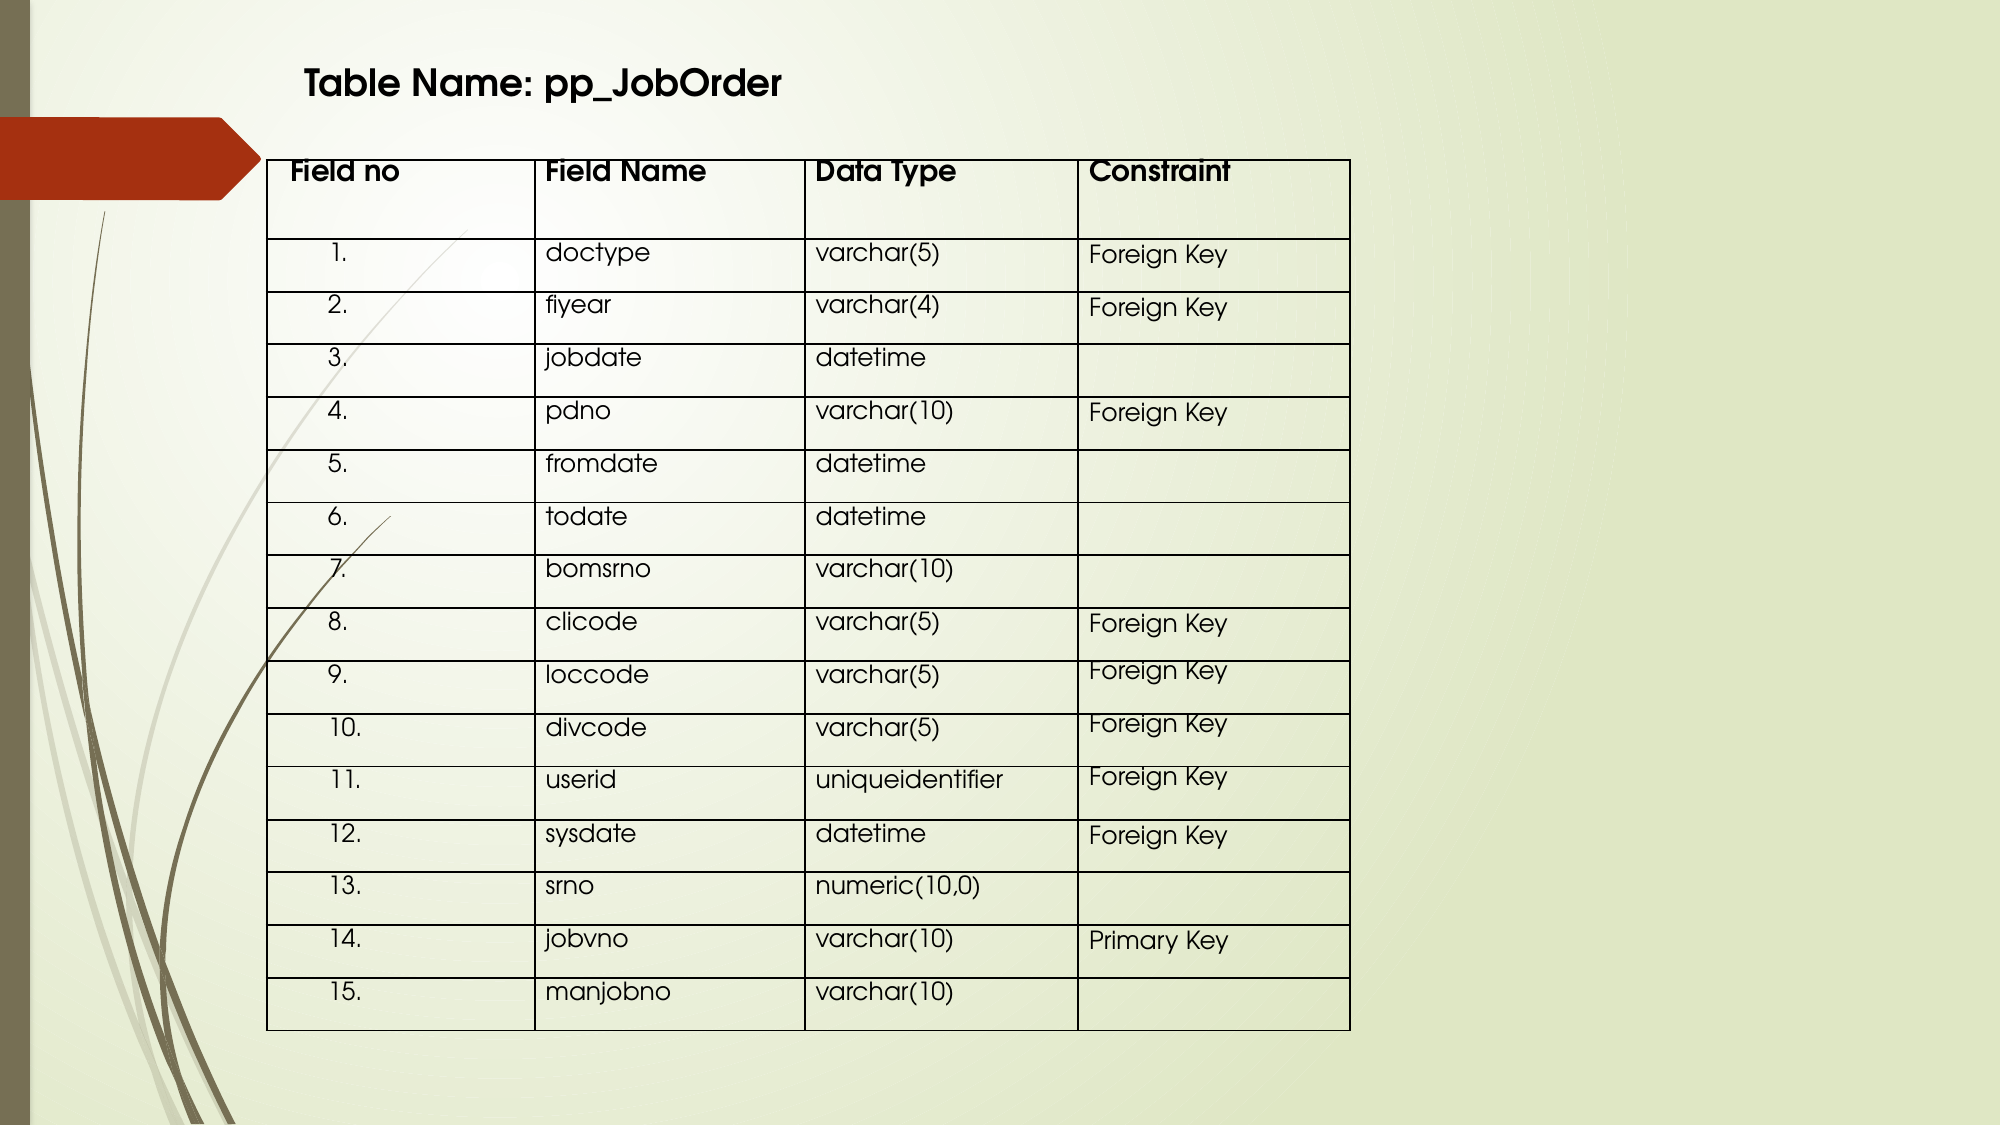

Table Name: pp_JobOrder
| Field no | Field Name | Data Type | Constraint |
| --- | --- | --- | --- |
| 1. | doctype | varchar(5) | Foreign Key |
| 2. | fiyear | varchar(4) | Foreign Key |
| 3. | jobdate | datetime |  |
| 4. | pdno | varchar(10) | Foreign Key |
| 5. | fromdate | datetime |  |
| 6. | todate | datetime |  |
| 7. | bomsrno | varchar(10) |  |
| 8. | clicode | varchar(5) | Foreign Key |
| 9. | loccode | varchar(5) | Foreign Key |
| 10. | divcode | varchar(5) | Foreign Key |
| 11. | userid | uniqueidentifier | Foreign Key |
| 12. | sysdate | datetime | Foreign Key |
| 13. | srno | numeric(10,0) |  |
| 14. | jobvno | varchar(10) | Primary Key |
| 15. | manjobno | varchar(10) |  |